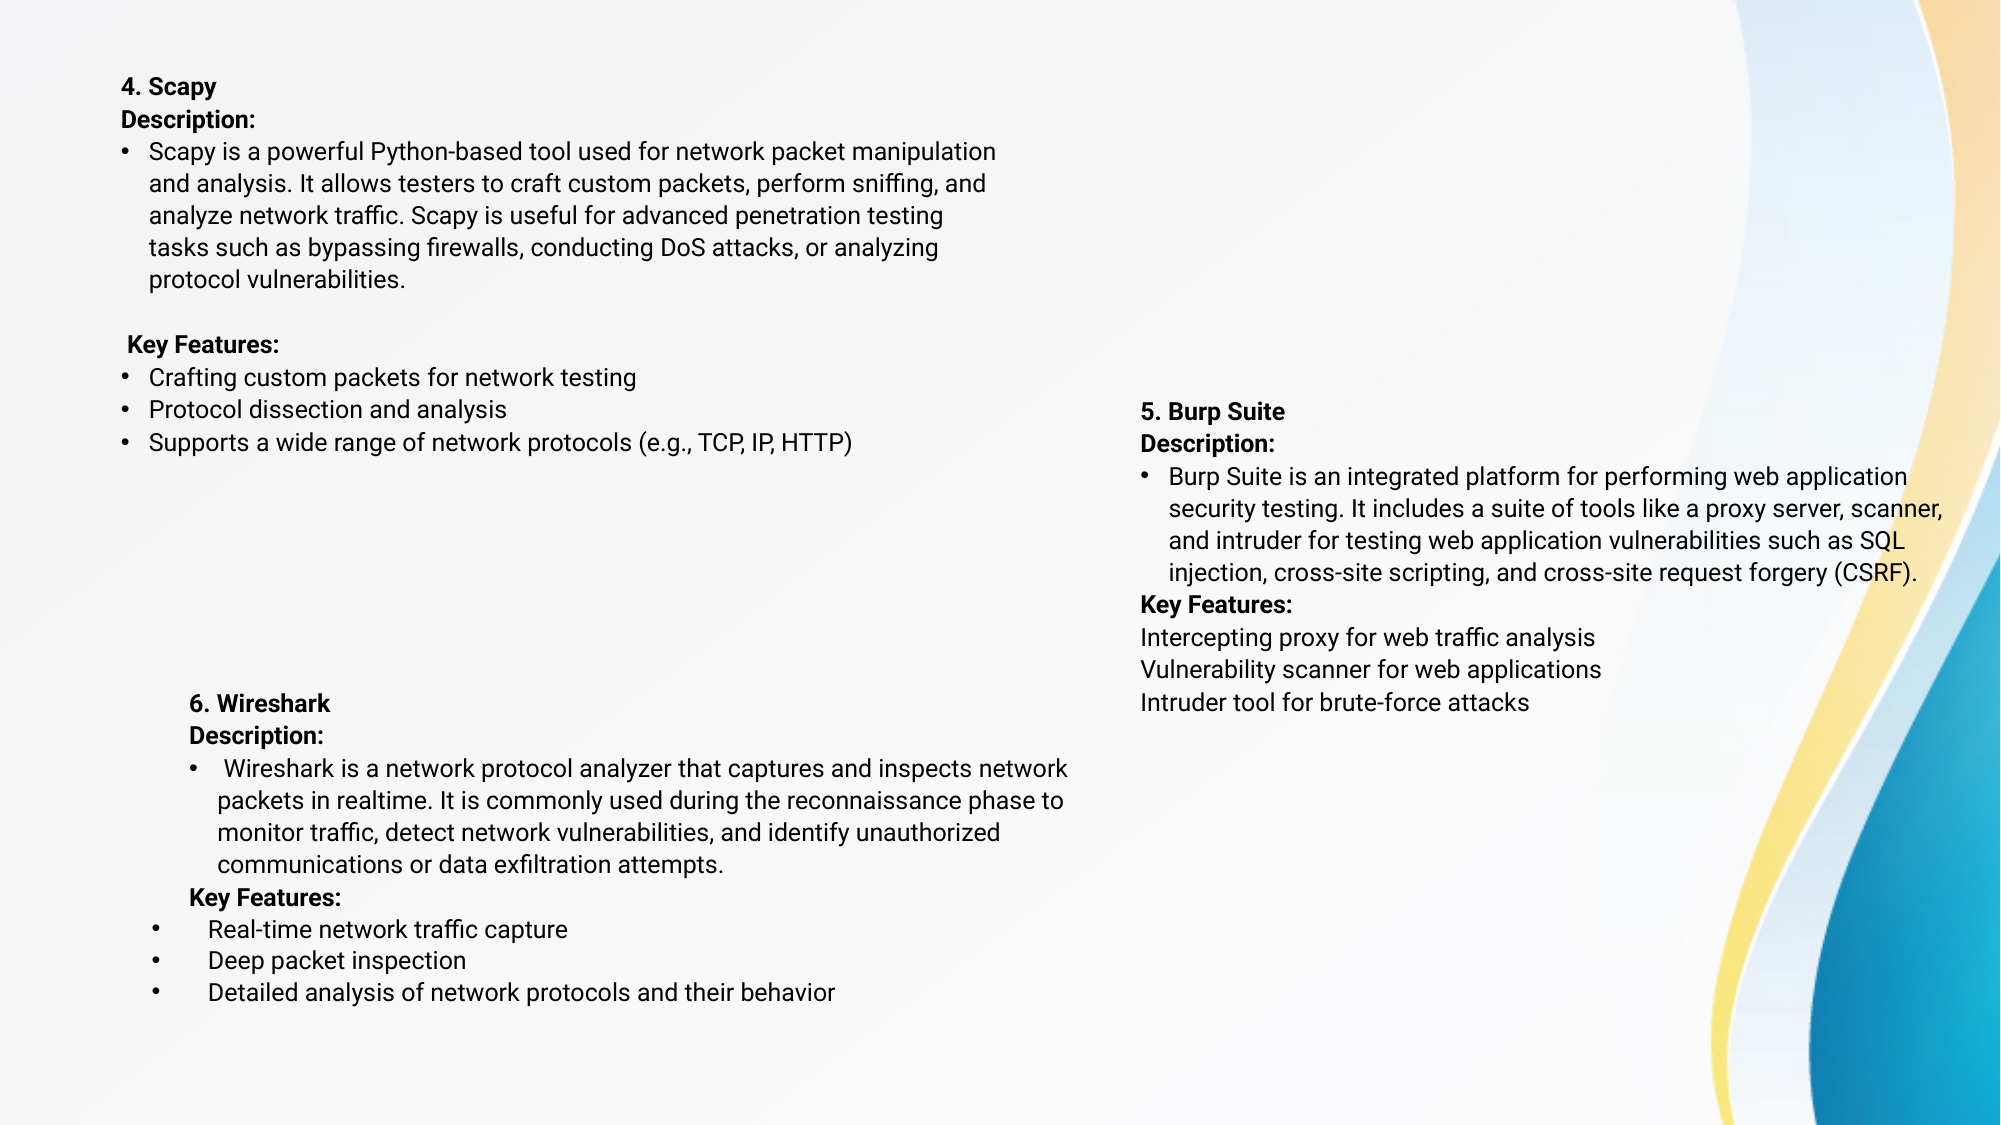

4. Scapy
Description:
Scapy is a powerful Python-based tool used for network packet manipulation and analysis. It allows testers to craft custom packets, perform sniffing, and analyze network traffic. Scapy is useful for advanced penetration testing tasks such as bypassing firewalls, conducting DoS attacks, or analyzing protocol vulnerabilities.

 Key Features:
Crafting custom packets for network testing
Protocol dissection and analysis
Supports a wide range of network protocols (e.g., TCP, IP, HTTP)
5. Burp Suite
Description:
Burp Suite is an integrated platform for performing web application security testing. It includes a suite of tools like a proxy server, scanner, and intruder for testing web application vulnerabilities such as SQL injection, cross-site scripting, and cross-site request forgery (CSRF).
Key Features:
Intercepting proxy for web traffic analysis
Vulnerability scanner for web applications
Intruder tool for brute-force attacks

6. Wireshark
Description:
 Wireshark is a network protocol analyzer that captures and inspects network packets in realtime. It is commonly used during the reconnaissance phase to monitor traffic, detect network vulnerabilities, and identify unauthorized communications or data exfiltration attempts.
      Key Features:
Real-time network traffic capture
Deep packet inspection
Detailed analysis of network protocols and their behavior